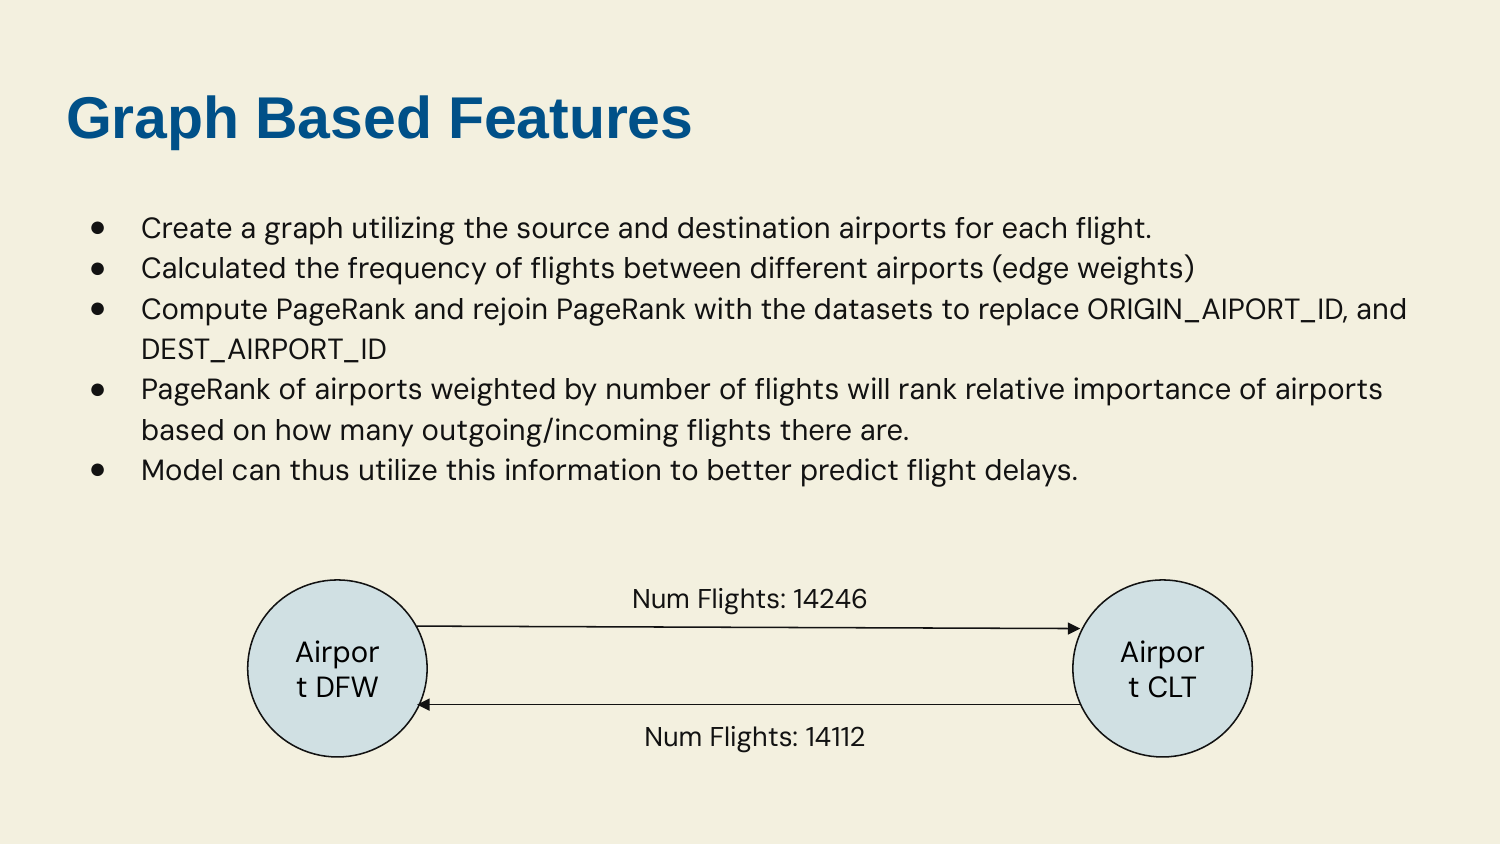

# Graph Based Features
Create a graph utilizing the source and destination airports for each flight.
Calculated the frequency of flights between different airports (edge weights)
Compute PageRank and rejoin PageRank with the datasets to replace ORIGIN_AIPORT_ID, and DEST_AIRPORT_ID
PageRank of airports weighted by number of flights will rank relative importance of airports based on how many outgoing/incoming flights there are.
Model can thus utilize this information to better predict flight delays.
Num Flights: 14246
Airport DFW
Airport CLT
Num Flights: 14112